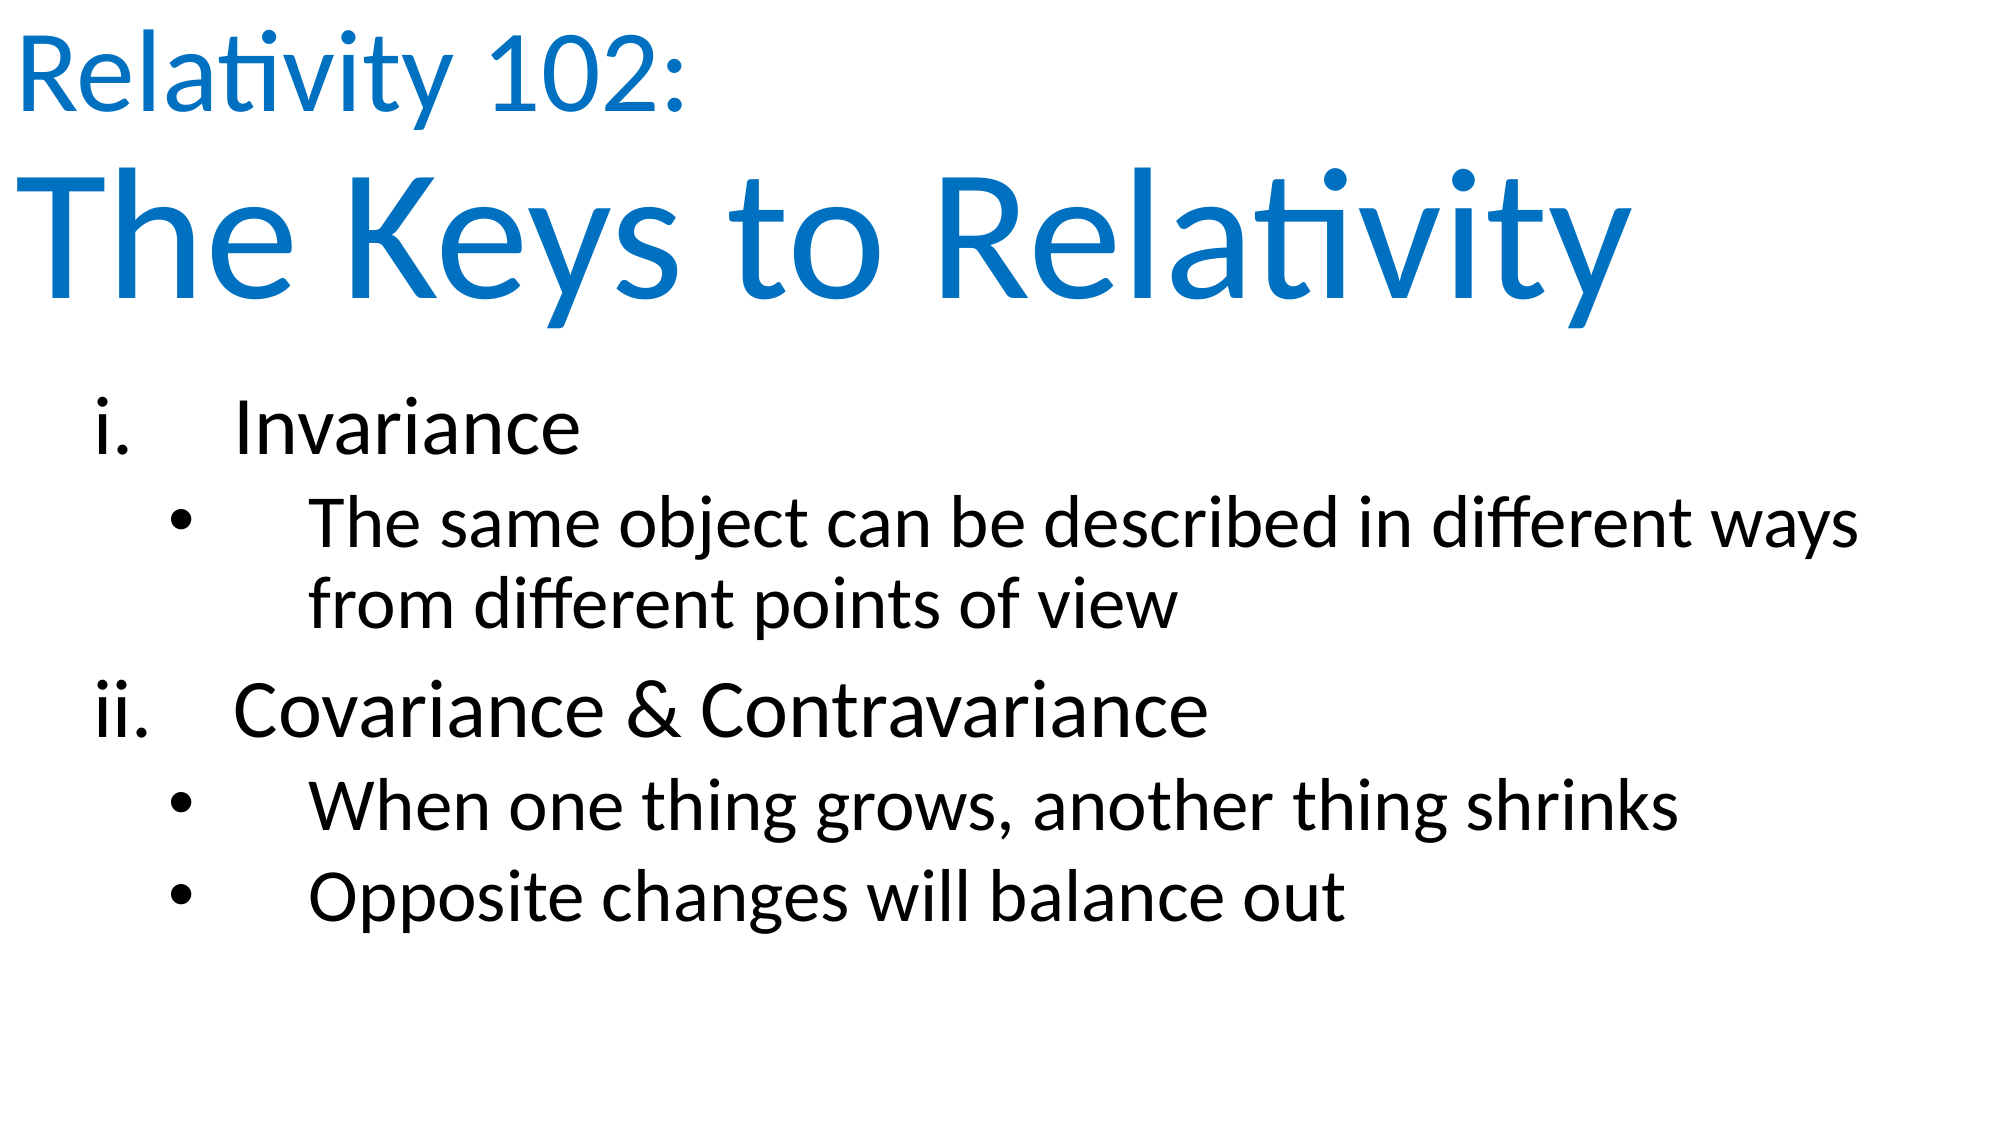

# Relativity 102: The Keys to Relativity
Invariance
The same object can be described in different ways from different points of view
Covariance & Contravariance
When one thing grows, another thing shrinks
Opposite changes will balance out